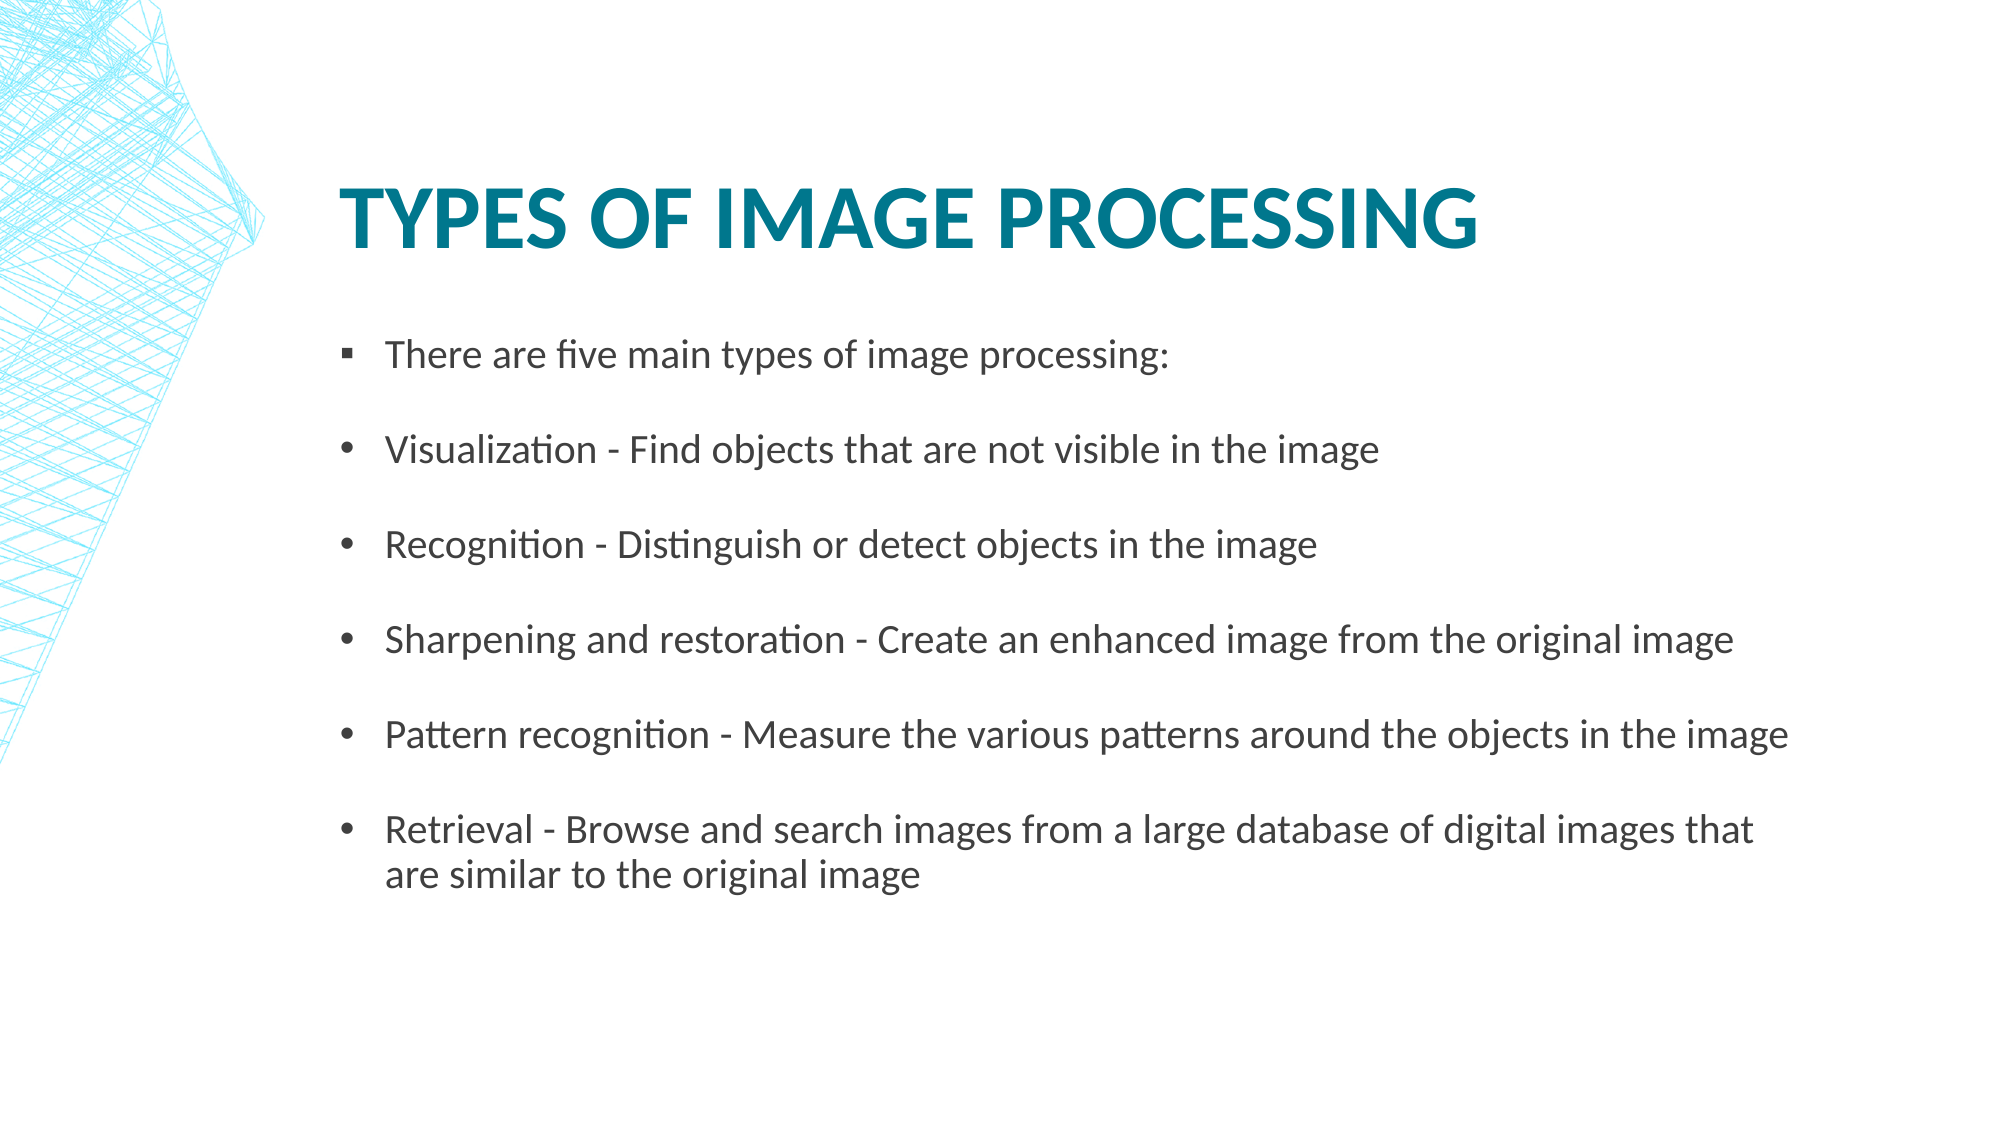

# Types of Image Processing
There are five main types of image processing:
Visualization - Find objects that are not visible in the image
Recognition - Distinguish or detect objects in the image
Sharpening and restoration - Create an enhanced image from the original image
Pattern recognition - Measure the various patterns around the objects in the image
Retrieval - Browse and search images from a large database of digital images that are similar to the original image